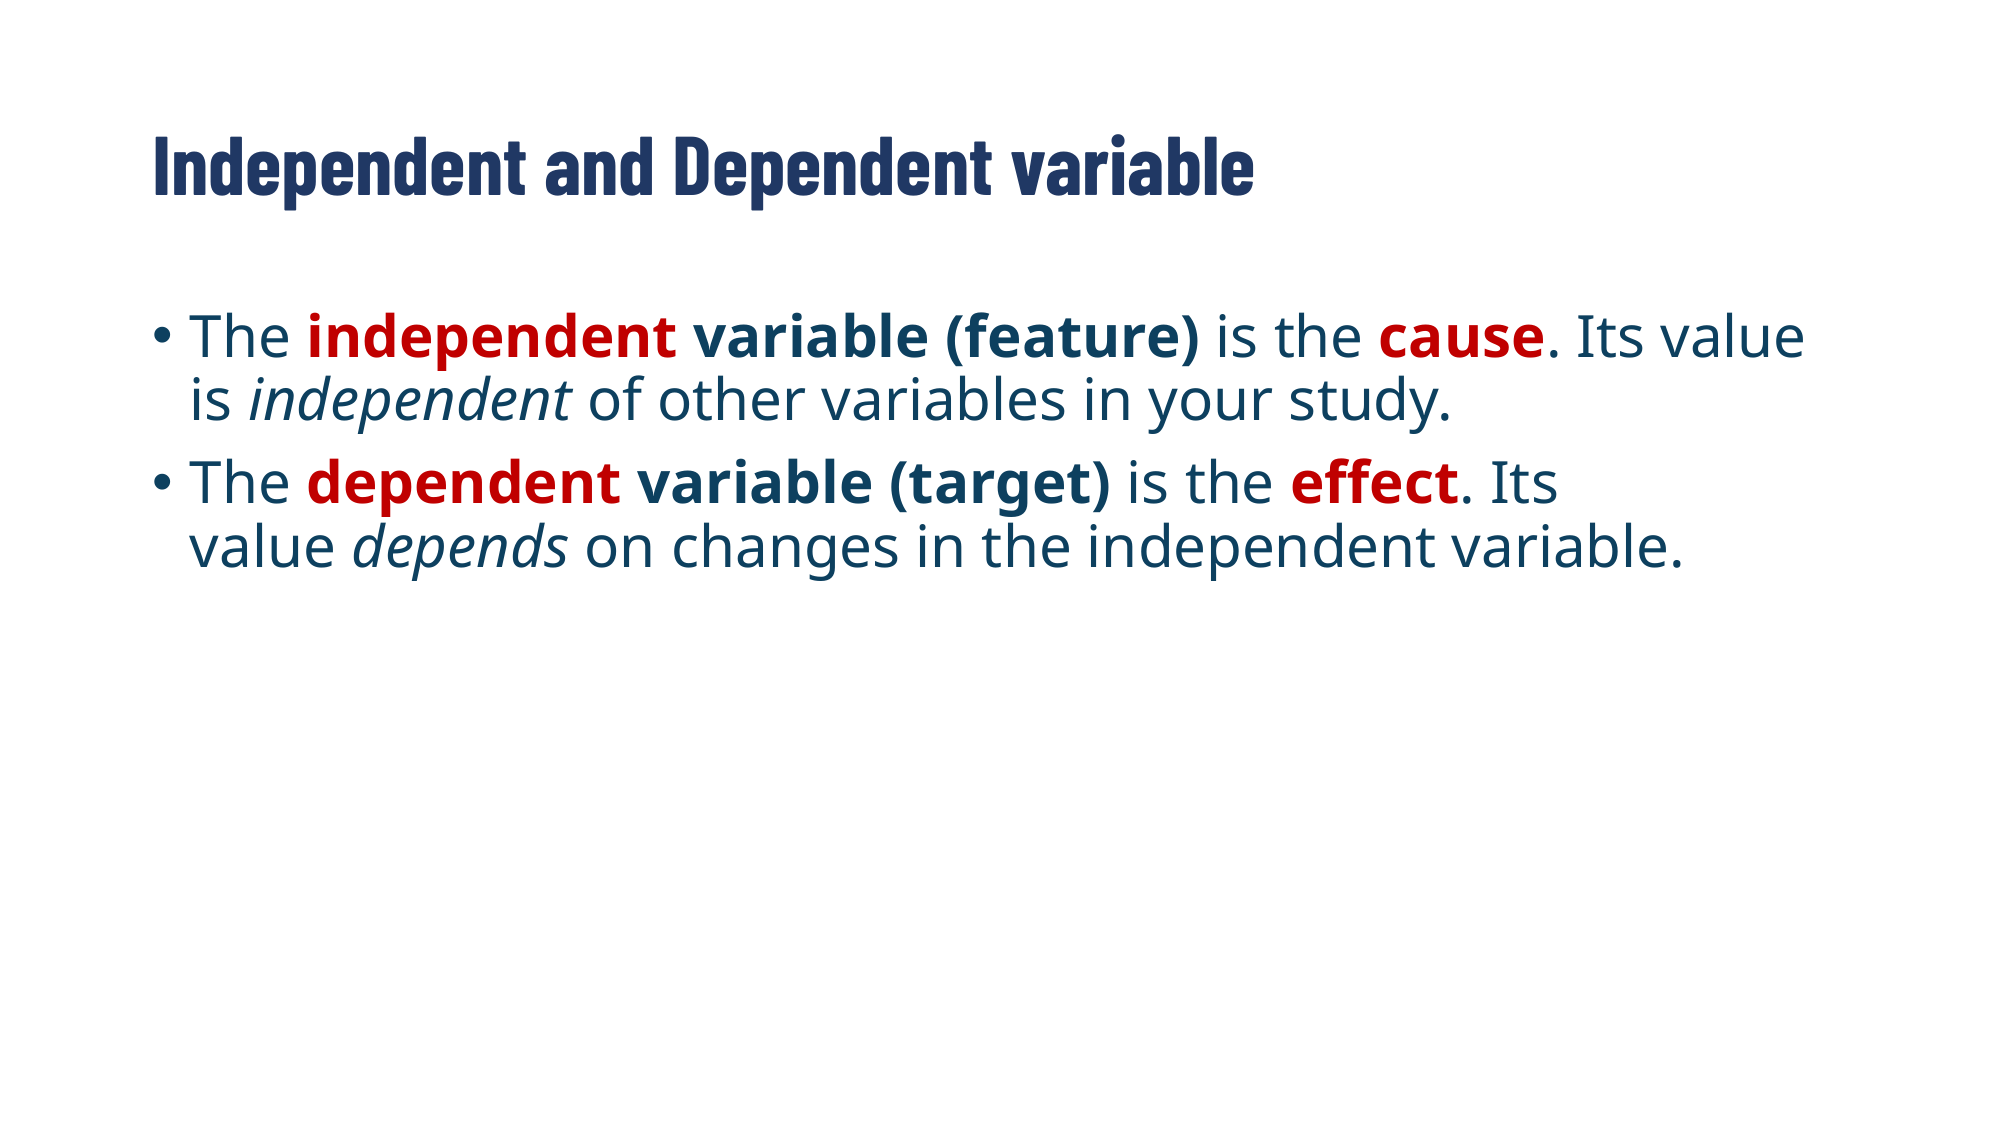

# Independent and Dependent variable
The independent variable (feature) is the cause. Its value is independent of other variables in your study.
The dependent variable (target) is the effect. Its value depends on changes in the independent variable.